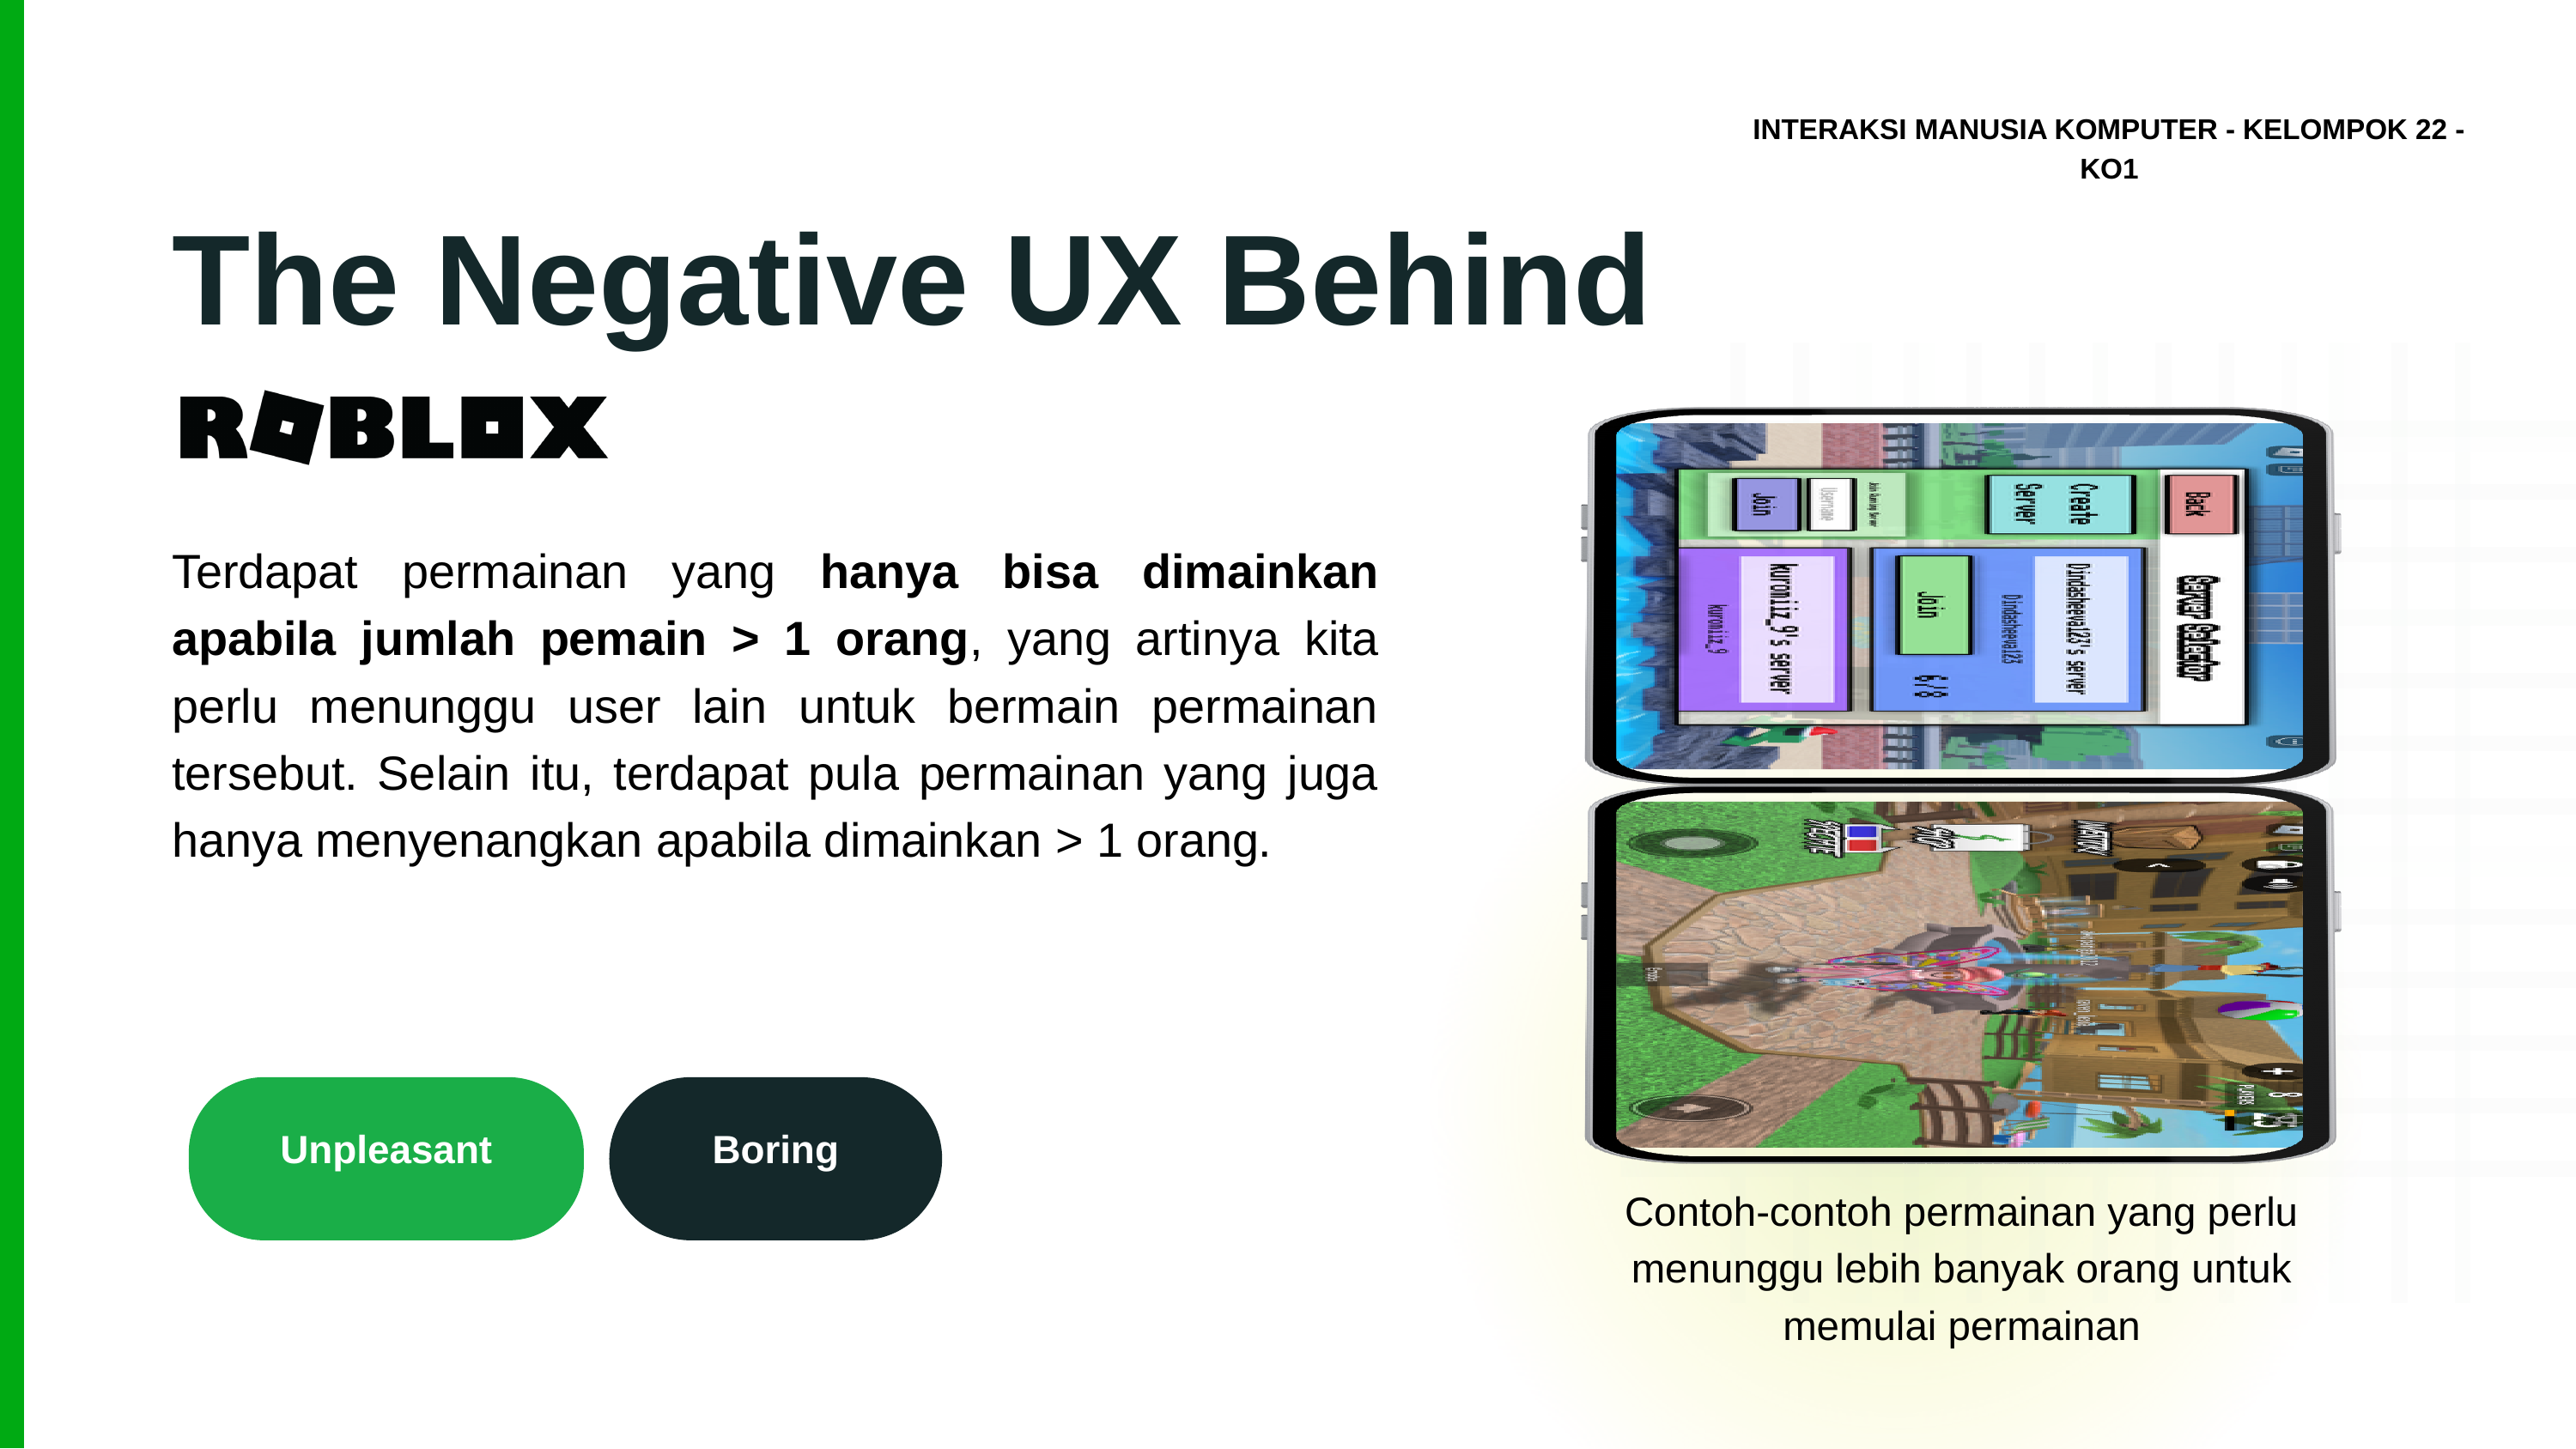

INTERAKSI MANUSIA KOMPUTER - KELOMPOK 22 - KO1
The Negative UX Behind

Terdapat permainan yang hanya bisa dimainkan apabila jumlah pemain > 1 orang, yang artinya kita perlu menunggu user lain untuk bermain permainan tersebut. Selain itu, terdapat pula permainan yang juga hanya menyenangkan apabila dimainkan > 1 orang.

Unpleasant

Boring
Contoh-contoh permainan yang perlu menunggu lebih banyak orang untuk memulai permainan